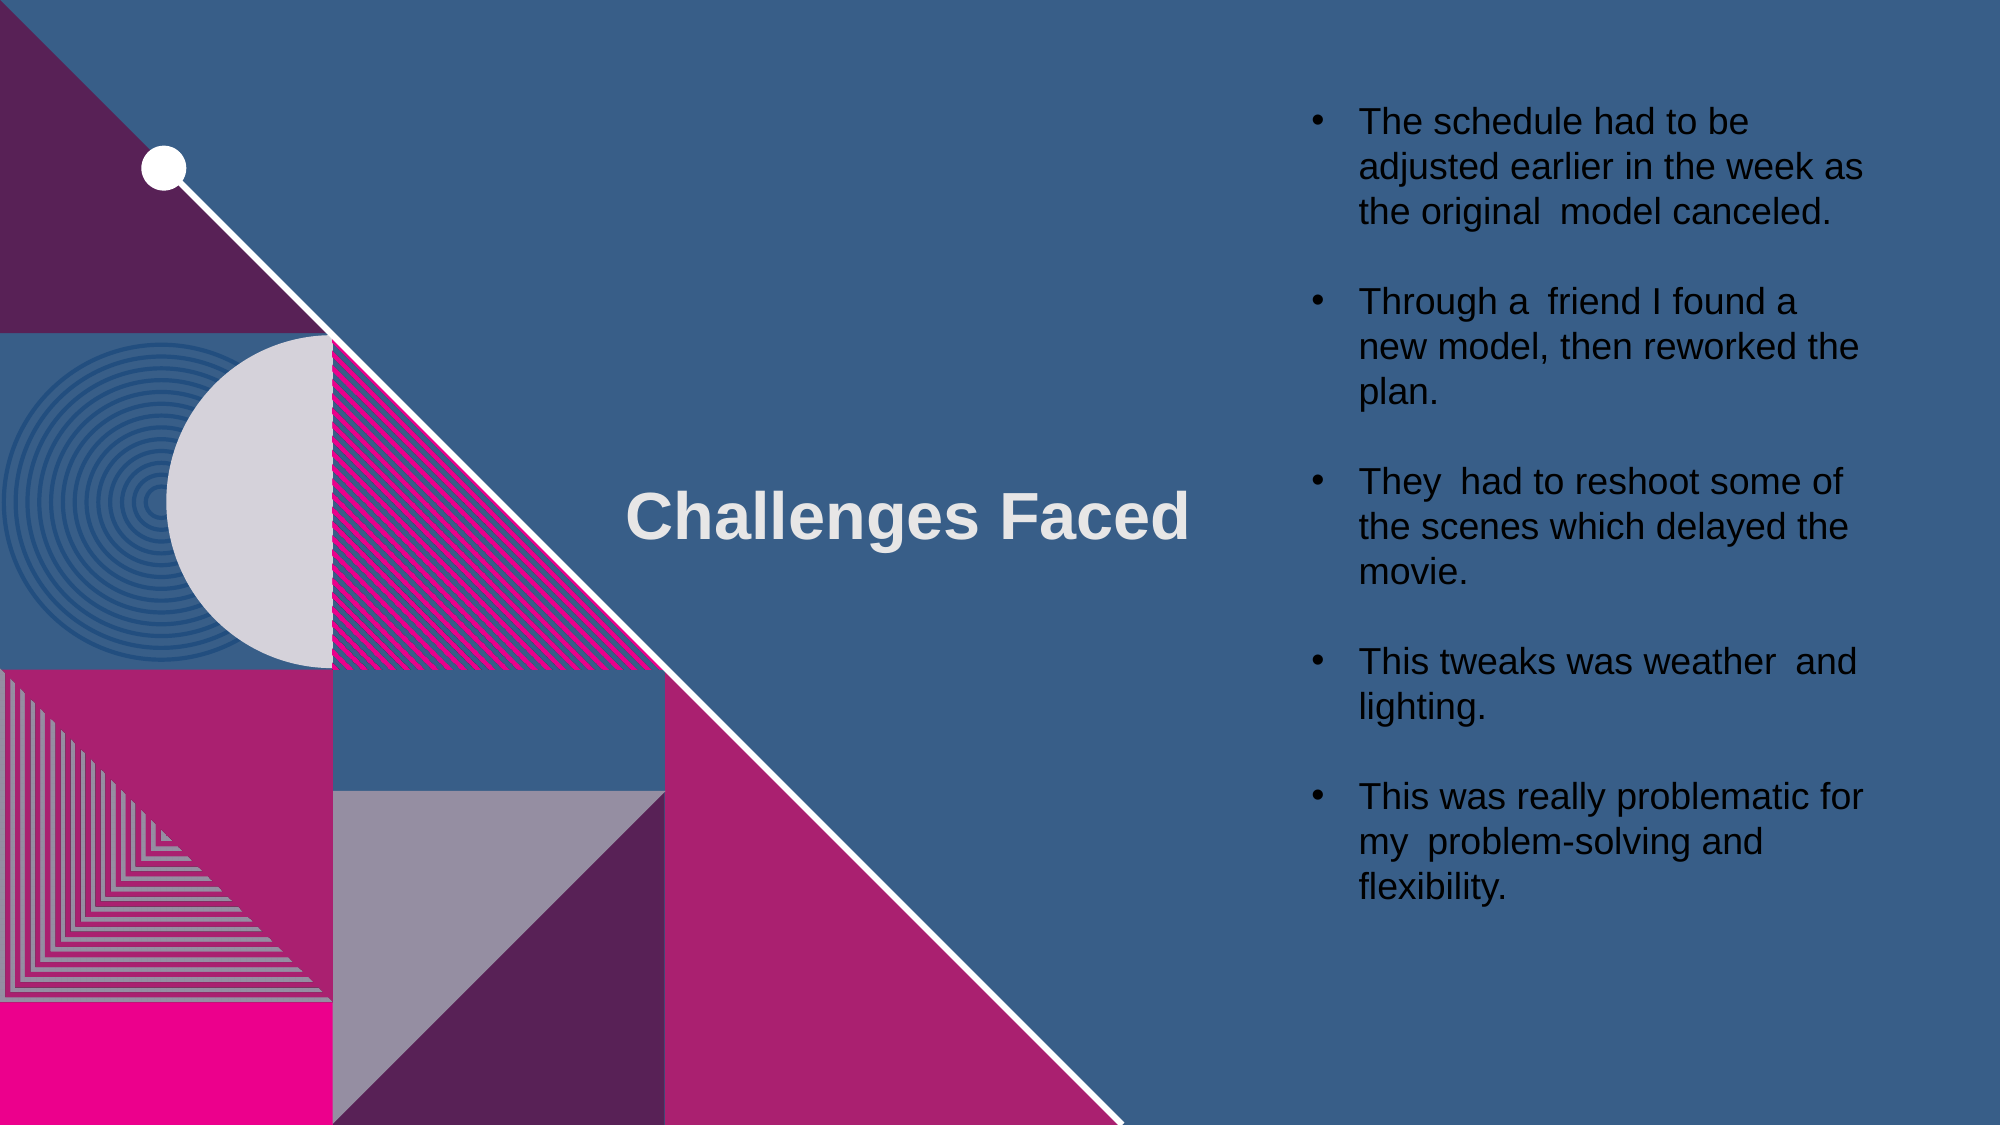

The schedule had to be adjusted earlier in the week as the original model canceled.

Through a friend I found a new model, then reworked the plan.

They had to reshoot some of the scenes which delayed the movie.

This tweaks was weather and lighting.

This was really problematic for my problem-solving and flexibility.

Challenges Faced